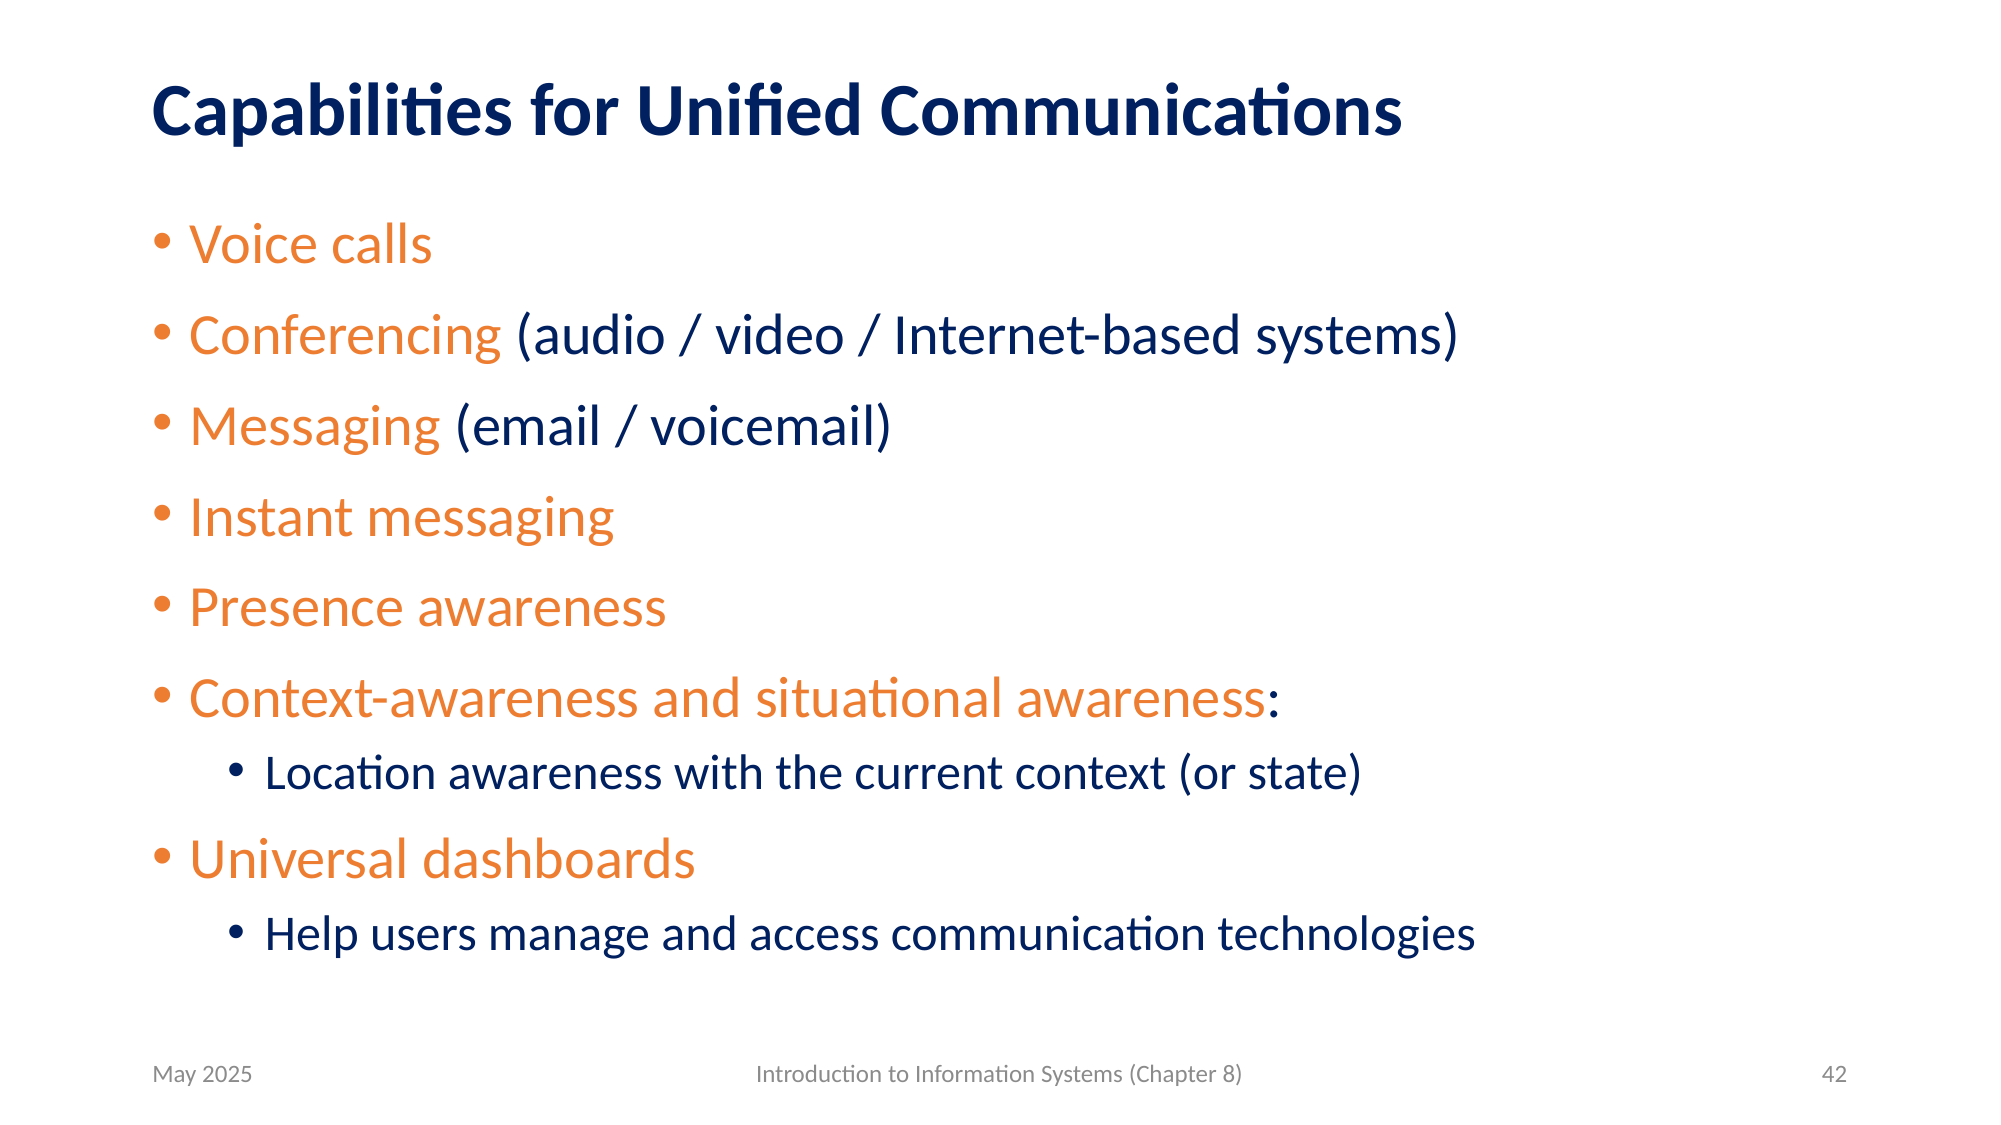

# Capabilities for Unified Communications
Voice calls
Conferencing (audio / video / Internet-based systems)
Messaging (email / voicemail)
Instant messaging
Presence awareness
Context-awareness and situational awareness:
Location awareness with the current context (or state)
Universal dashboards
Help users manage and access communication technologies
May 2025
Introduction to Information Systems (Chapter 8)
42